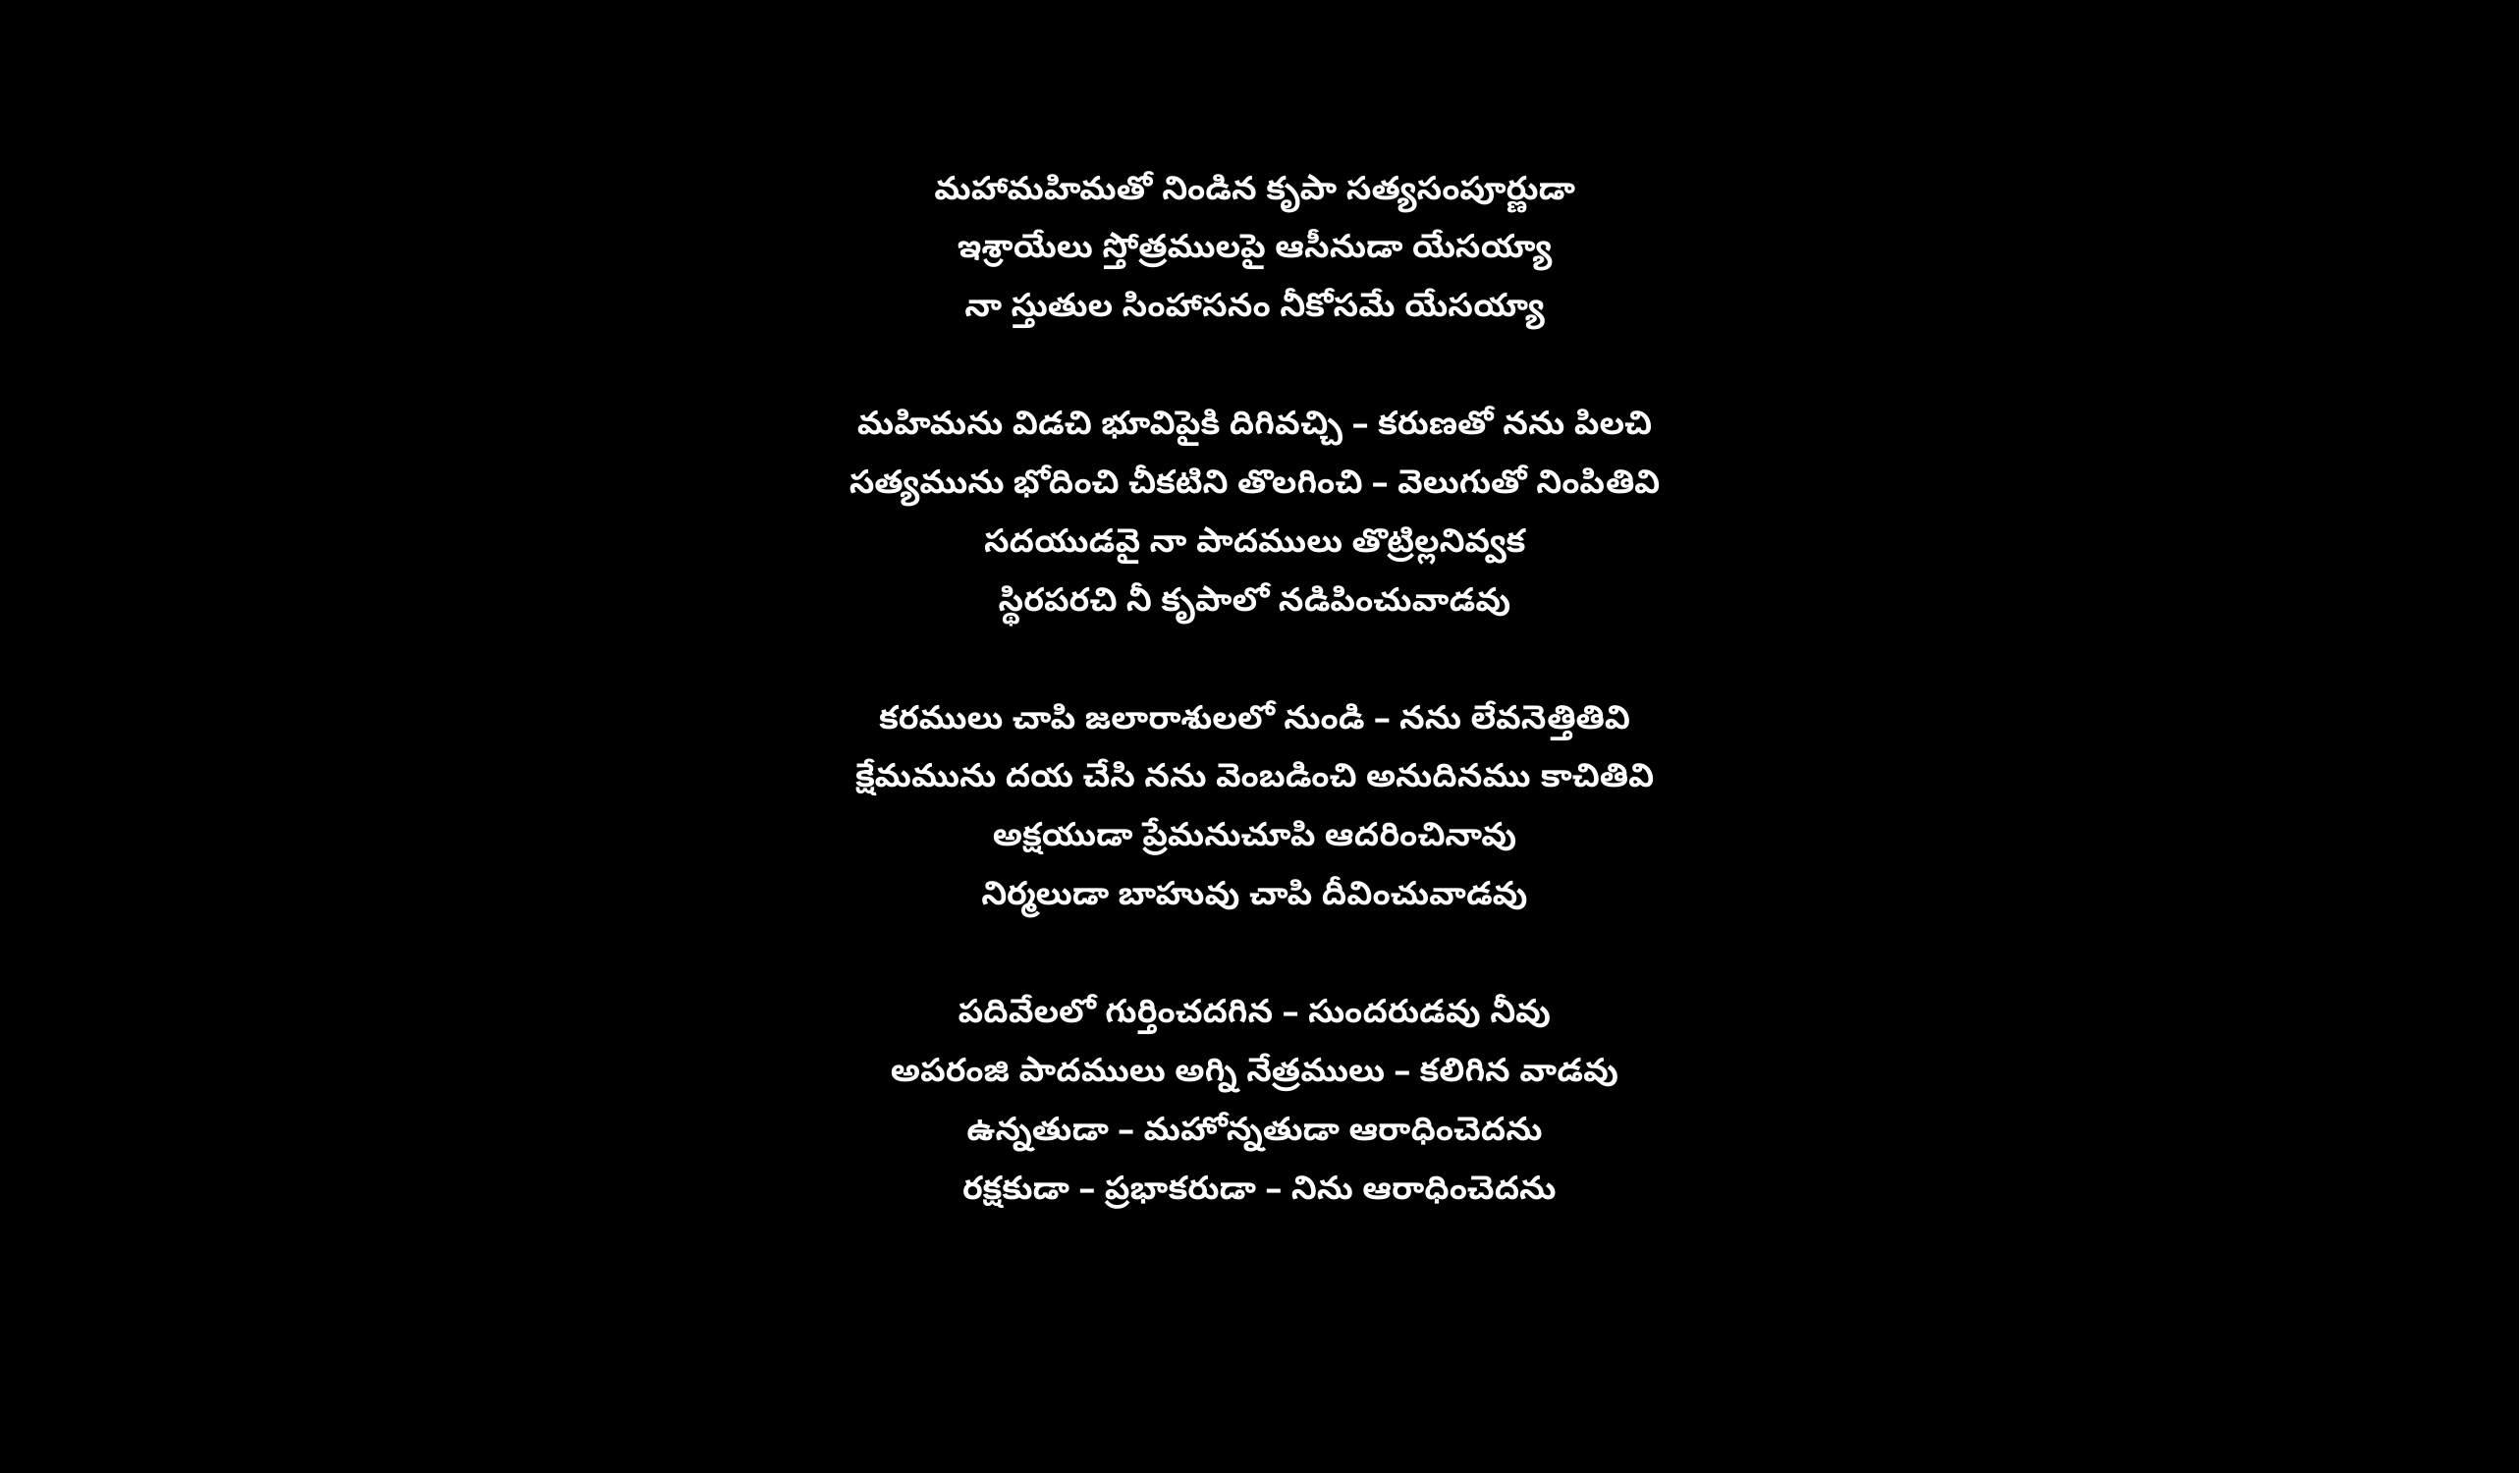

మహామహిమతో నిండిన కృపా సత్యసంపూర్ణుడా
ఇశ్రాయేలు స్తోత్రములపై ఆసీనుడా యేసయ్యా
నా స్తుతుల సింహాసనం నీకోసమే యేసయ్యా

మహిమను విడచి భూవిపైకి దిగివచ్చి – కరుణతో నను పిలచి
సత్యమును భోదించి చీకటిని తొలగించి – వెలుగుతో నింపితివి
సదయుడవై నా పాదములు తొట్రిల్లనివ్వక
స్థిరపరచి నీ కృపాలో నడిపించువాడవు

కరములు చాపి జలారాశులలో నుండి – నను లేవనెత్తితివి
క్షేమమును దయ చేసి నను వెంబడించి అనుదినము కాచితివి
అక్షయుడా ప్రేమనుచూపి ఆదరించినావు
నిర్మలుడా బాహువు చాపి దీవించువాడవు

పదివేలలో గుర్తించదగిన – సుందరుడవు నీవు
అపరంజి పాదములు అగ్ని నేత్రములు – కలిగిన వాడవు
ఉన్నతుడా – మహోన్నతుడా ఆరాధించెదను
రక్షకుడా – ప్రభాకరుడా – నిను ఆరాధించెదను